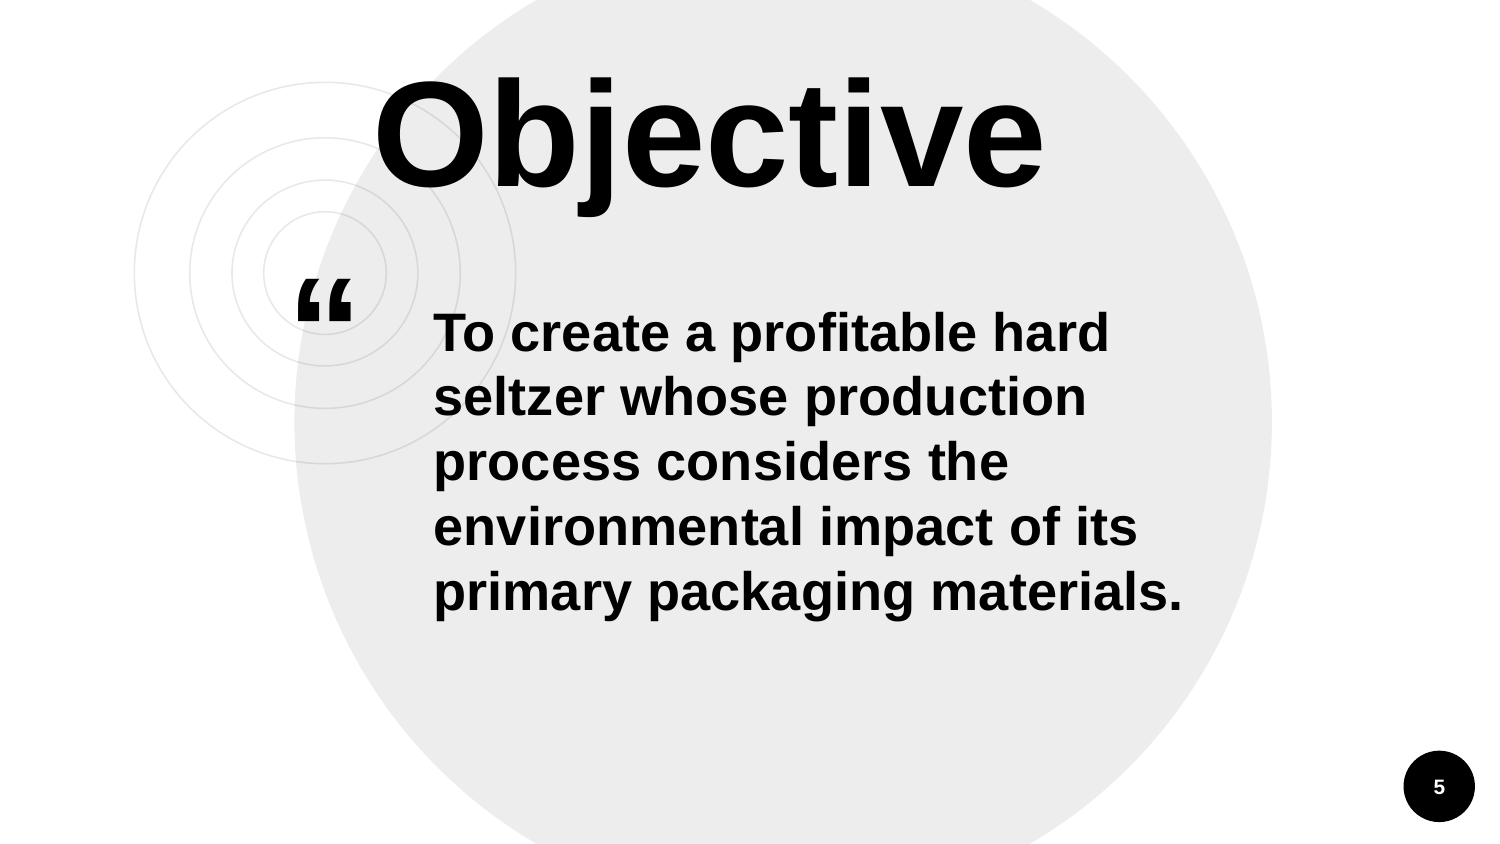

Objective
To create a profitable hard seltzer whose production process considers the environmental impact of its primary packaging materials.

5